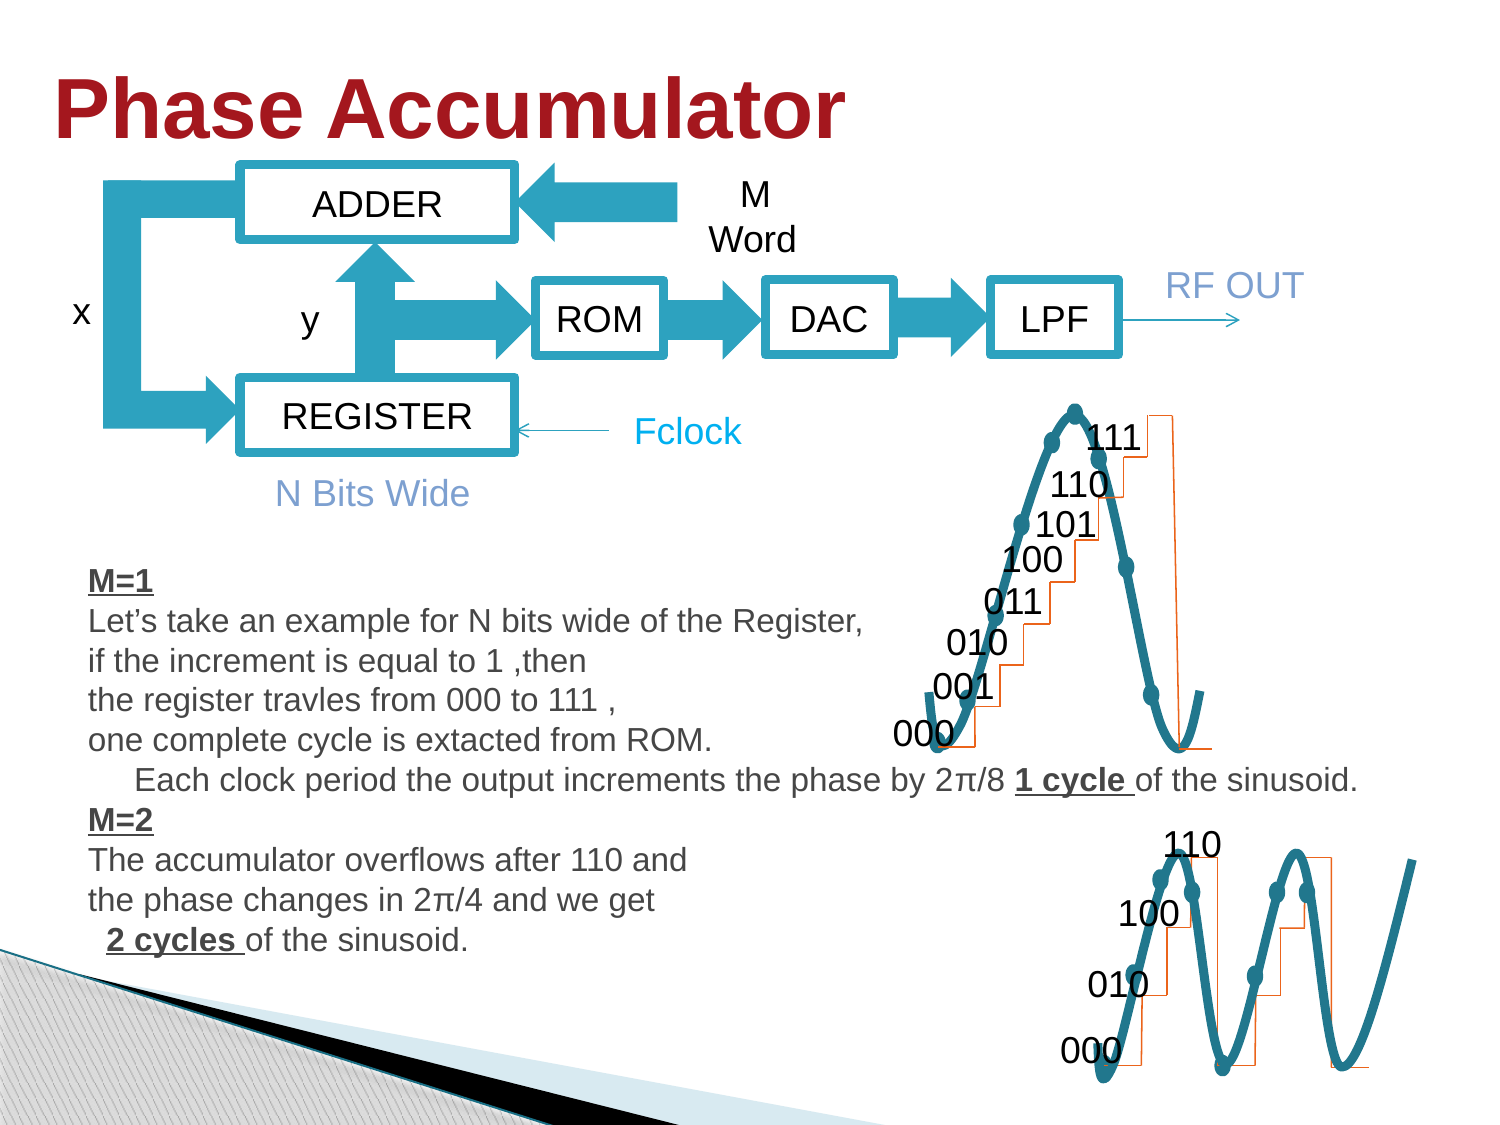

# Phase Accumulator

   M
Word
ADDER

RF OUT

DAC
LPF
x

ROM

M=1
Let’s take an example for N bits wide of the Register,
if the increment is equal to 1 ,then
the register travles from 000 to 111 ,
one complete cycle is extacted from ROM.
     Each clock period the output increments the phase by 2π/8 1 cycle of the sinusoid.
M=2
The accumulator overflows after 110 and
the phase changes in 2π/4 and we get
  2 cycles of the sinusoid.
y
REGISTER
Fclock
111

110

N Bits Wide
101

100

011

010
001

000

110

100

010

000